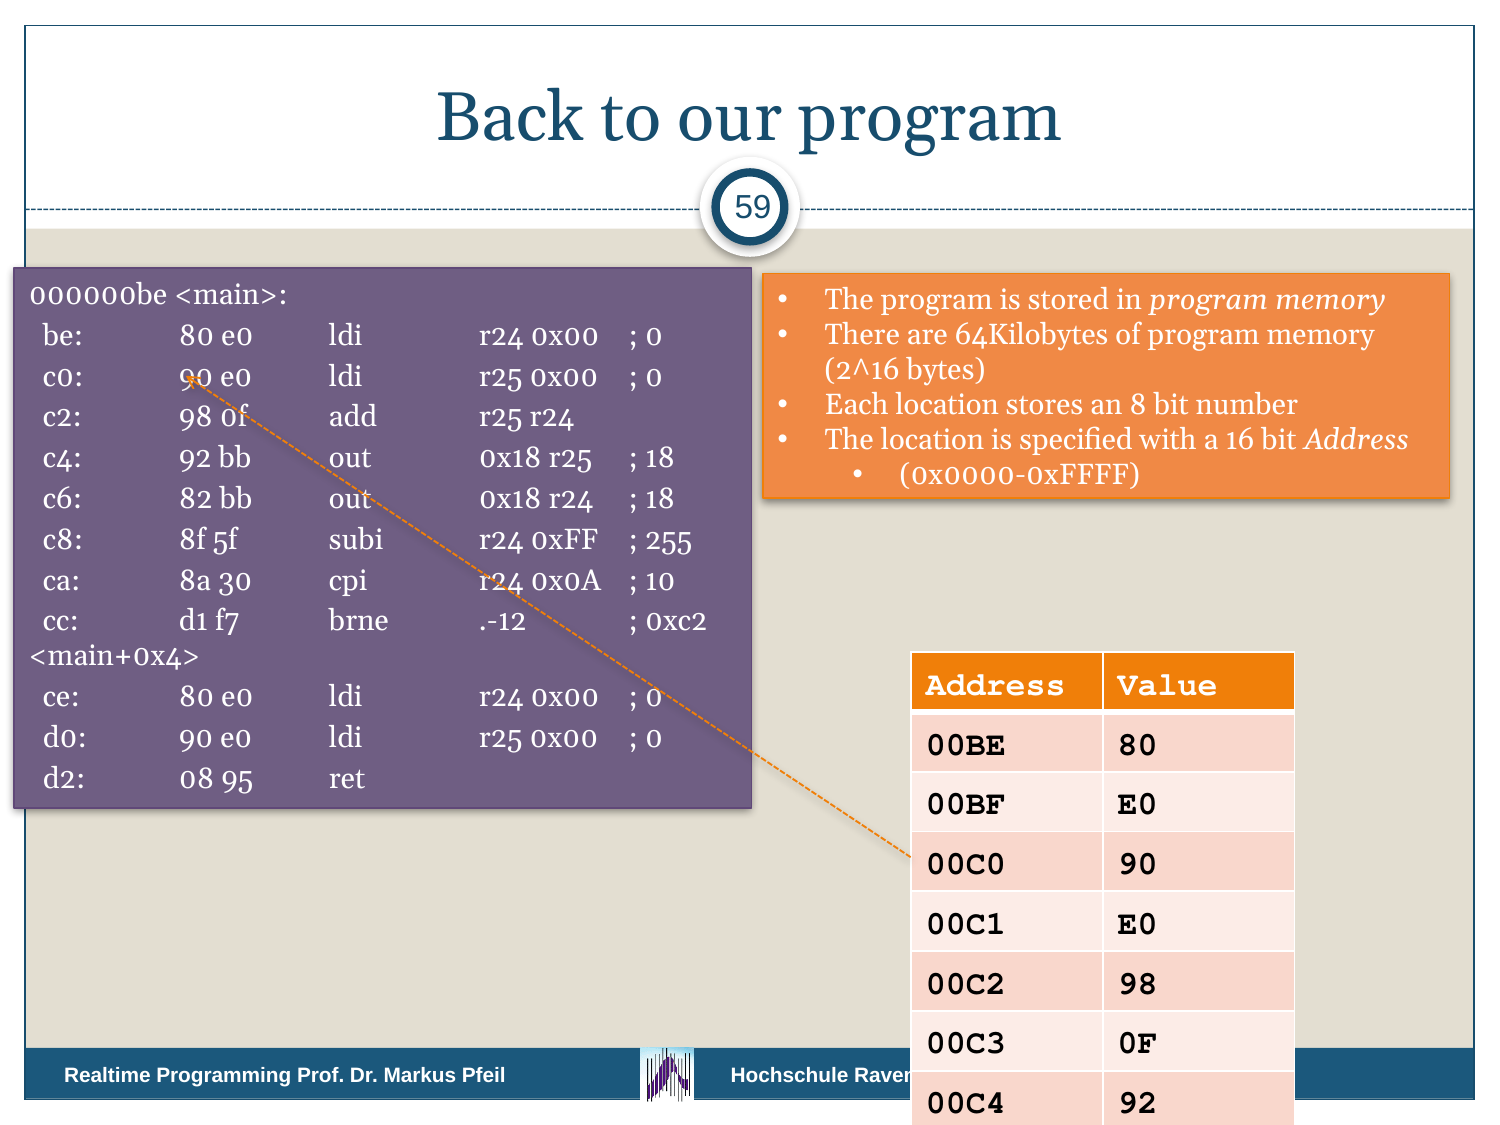

# Back to our program
59

000000be <main>:
  be:	80 e0       	ldi	r24 0x00	; 0
  c0:	90 e0       	ldi	r25 0x00	; 0
  c2:	98 0f       	add	r25 r24
  c4:	92 bb       	out	0x18 r25	; 18
  c6:	82 bb       	out	0x18 r24	; 18
  c8:	8f 5f       	subi	r24 0xFF	; 255
  ca:	8a 30       	cpi	r24 0x0A	; 10
  cc:	d1 f7       	brne	.-12     	; 0xc2 <main+0x4>
  ce:	80 e0       	ldi	r24 0x00	; 0
  d0:	90 e0       	ldi	r25 0x00	; 0
  d2:	08 95       	ret

The program is stored in program memory
There are 64Kilobytes of program memory (2^16 bytes)
Each location stores an 8 bit number
The location is specified with a 16 bit Address
(0x0000-0xFFFF)
| Address | Value |
| --- | --- |
| 00BE | 80 |
| 00BF | E0 |
| 00C0 | 90 |
| 00C1 | E0 |
| 00C2 | 98 |
| 00C3 | 0F |
| 00C4 | 92 |
Realtime Programming Prof. Dr. Markus Pfeil